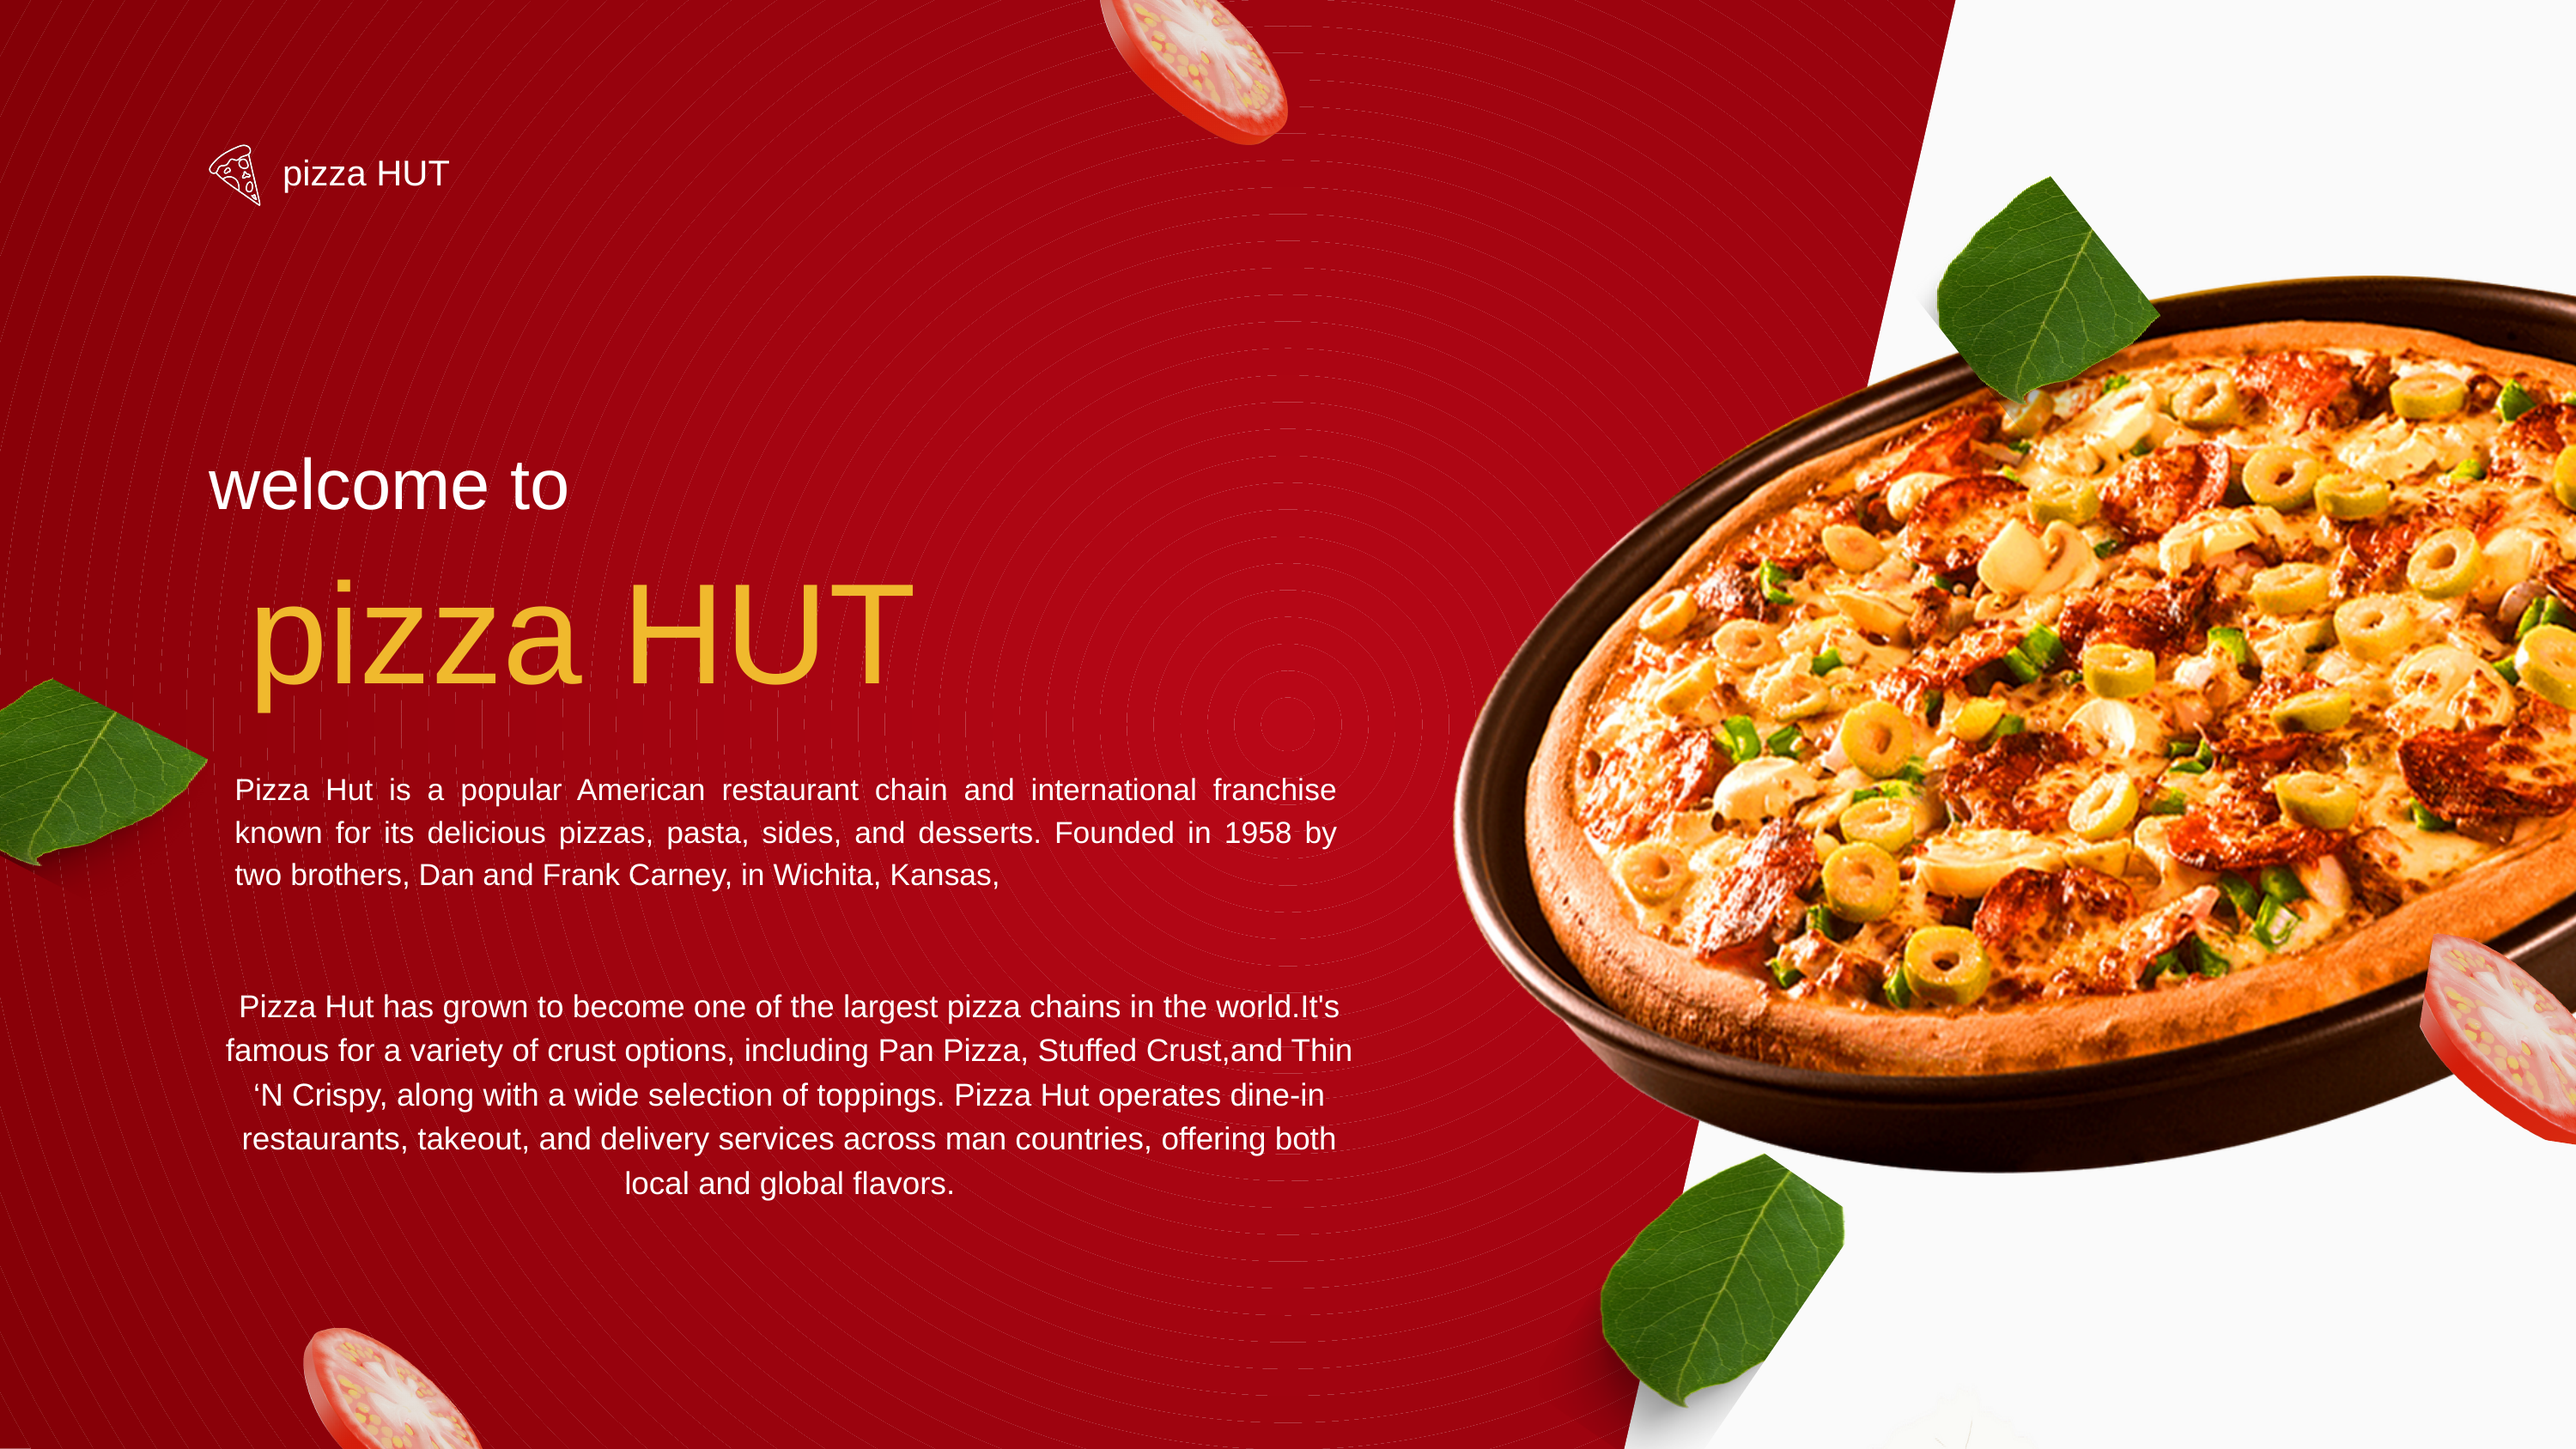

pizza HUT

welcome to
 pizza HUT

Pizza Hut is a popular American restaurant chain and international franchise known for its delicious pizzas, pasta, sides, and desserts. Founded in 1958 by two brothers, Dan and Frank Carney, in Wichita, Kansas,

Pizza Hut has grown to become one of the largest pizza chains in the world.It's famous for a variety of crust options, including Pan Pizza, Stuffed Crust,and Thin ‘N Crispy, along with a wide selection of toppings. Pizza Hut operates dine-in restaurants, takeout, and delivery services across man countries, offering both local and global flavors.